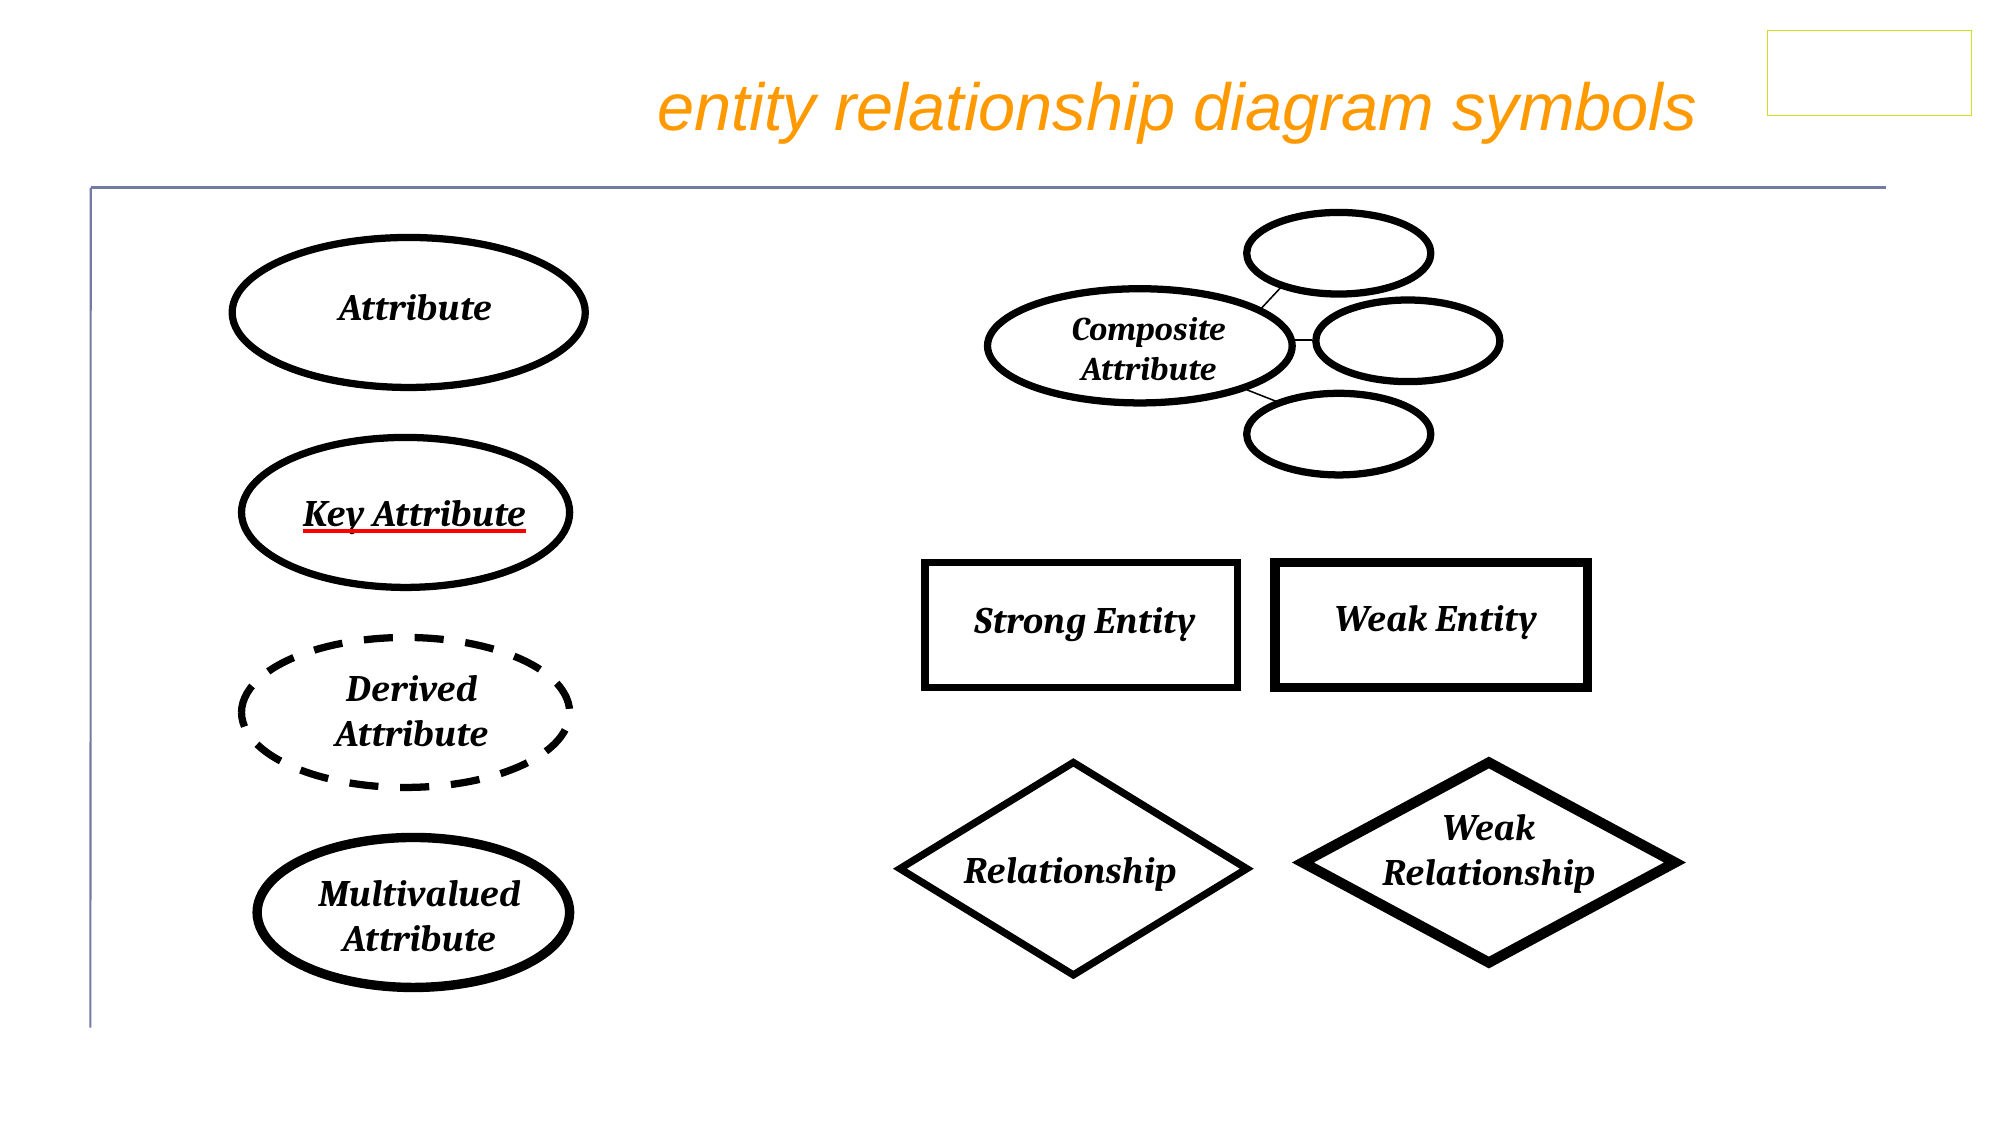

erdplus.com
www.draw.io
entity relationship diagram symbols

Composite Attribute

Attribute

Key Attribute

Strong Entity

Weak Entity

Derived Attribute

Relationship

Weak Relationship

Multivalued Attribute